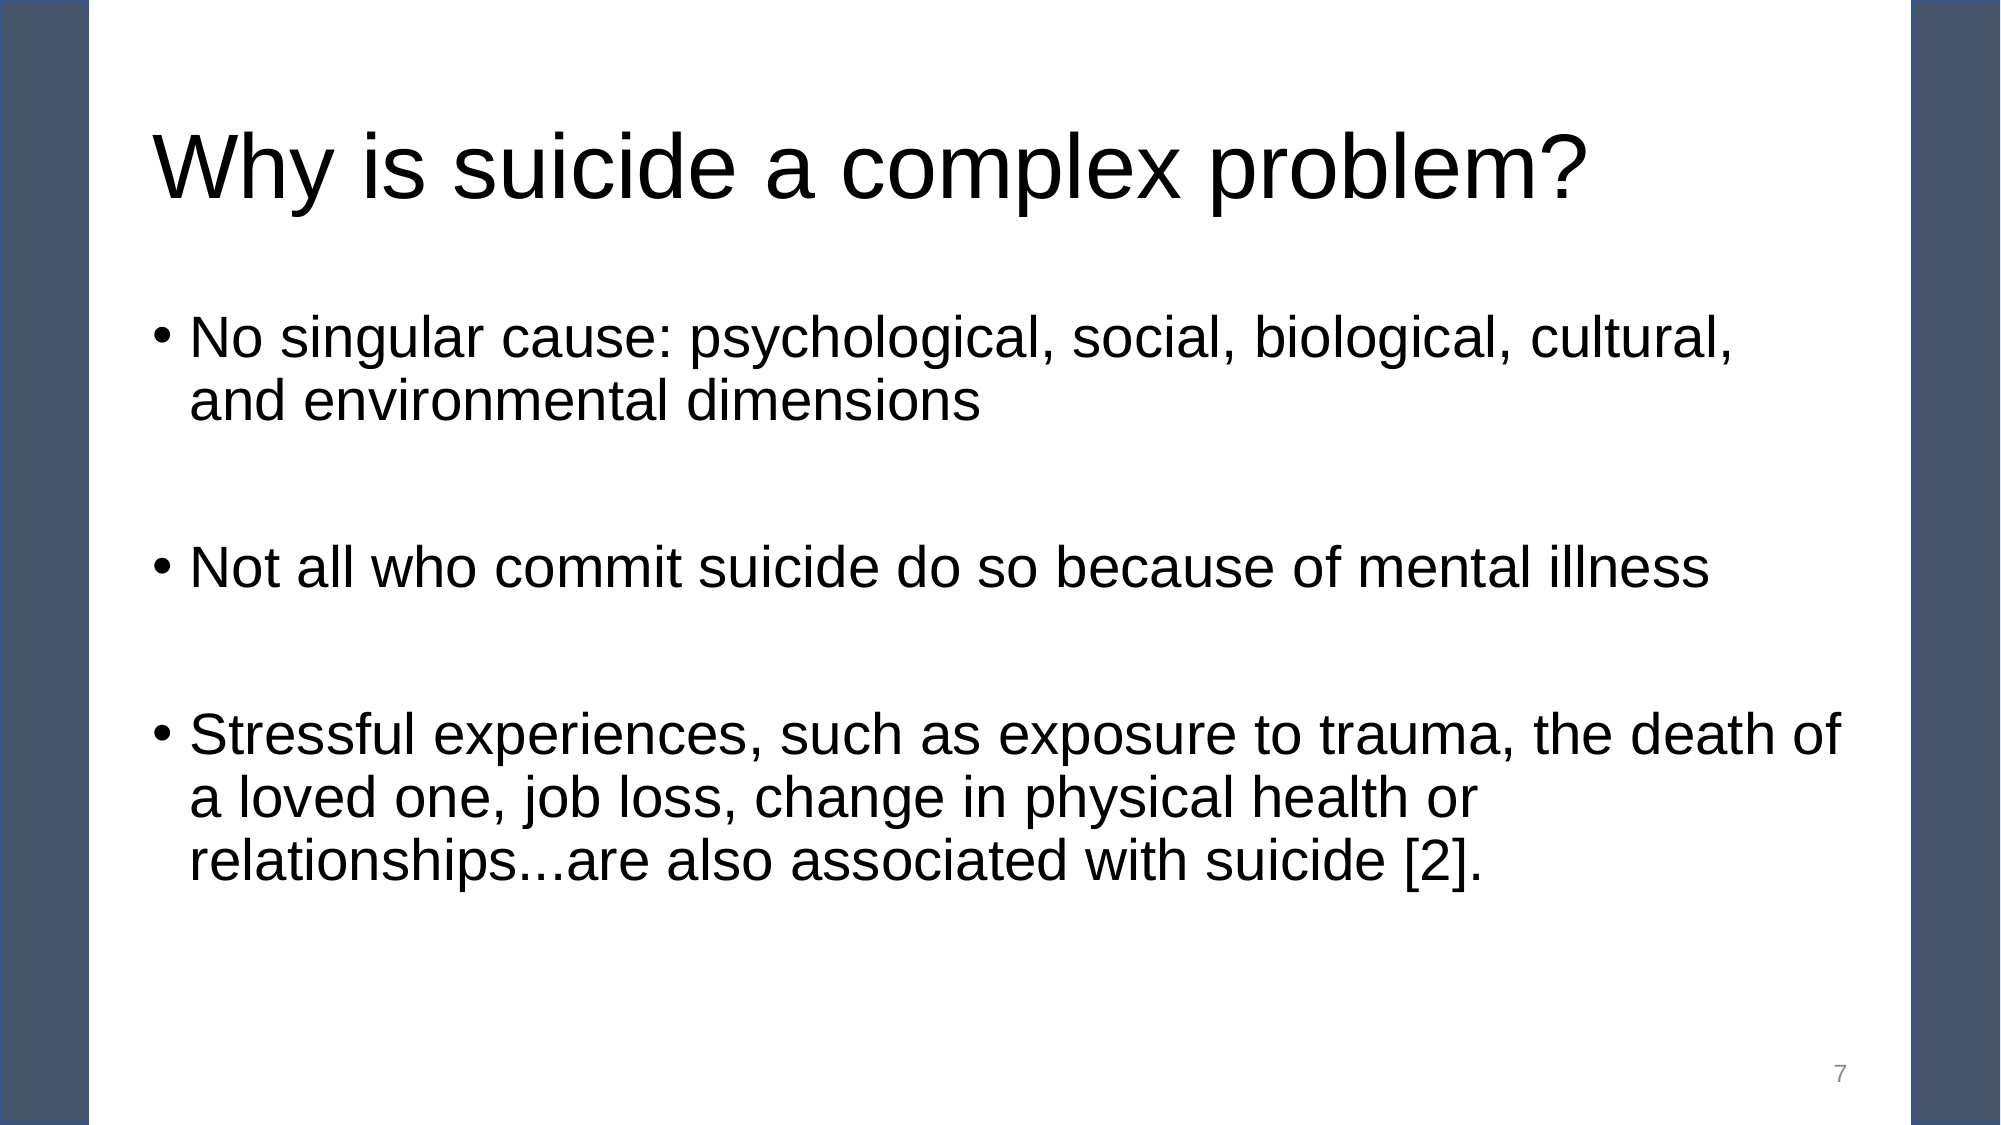

# Why is suicide a complex problem?
No singular cause: psychological, social, biological, cultural, and environmental dimensions

Not all who commit suicide do so because of mental illness

Stressful experiences, such as exposure to trauma, the death of a loved one, job loss, change in physical health or relationships...are also associated with suicide [2].
7